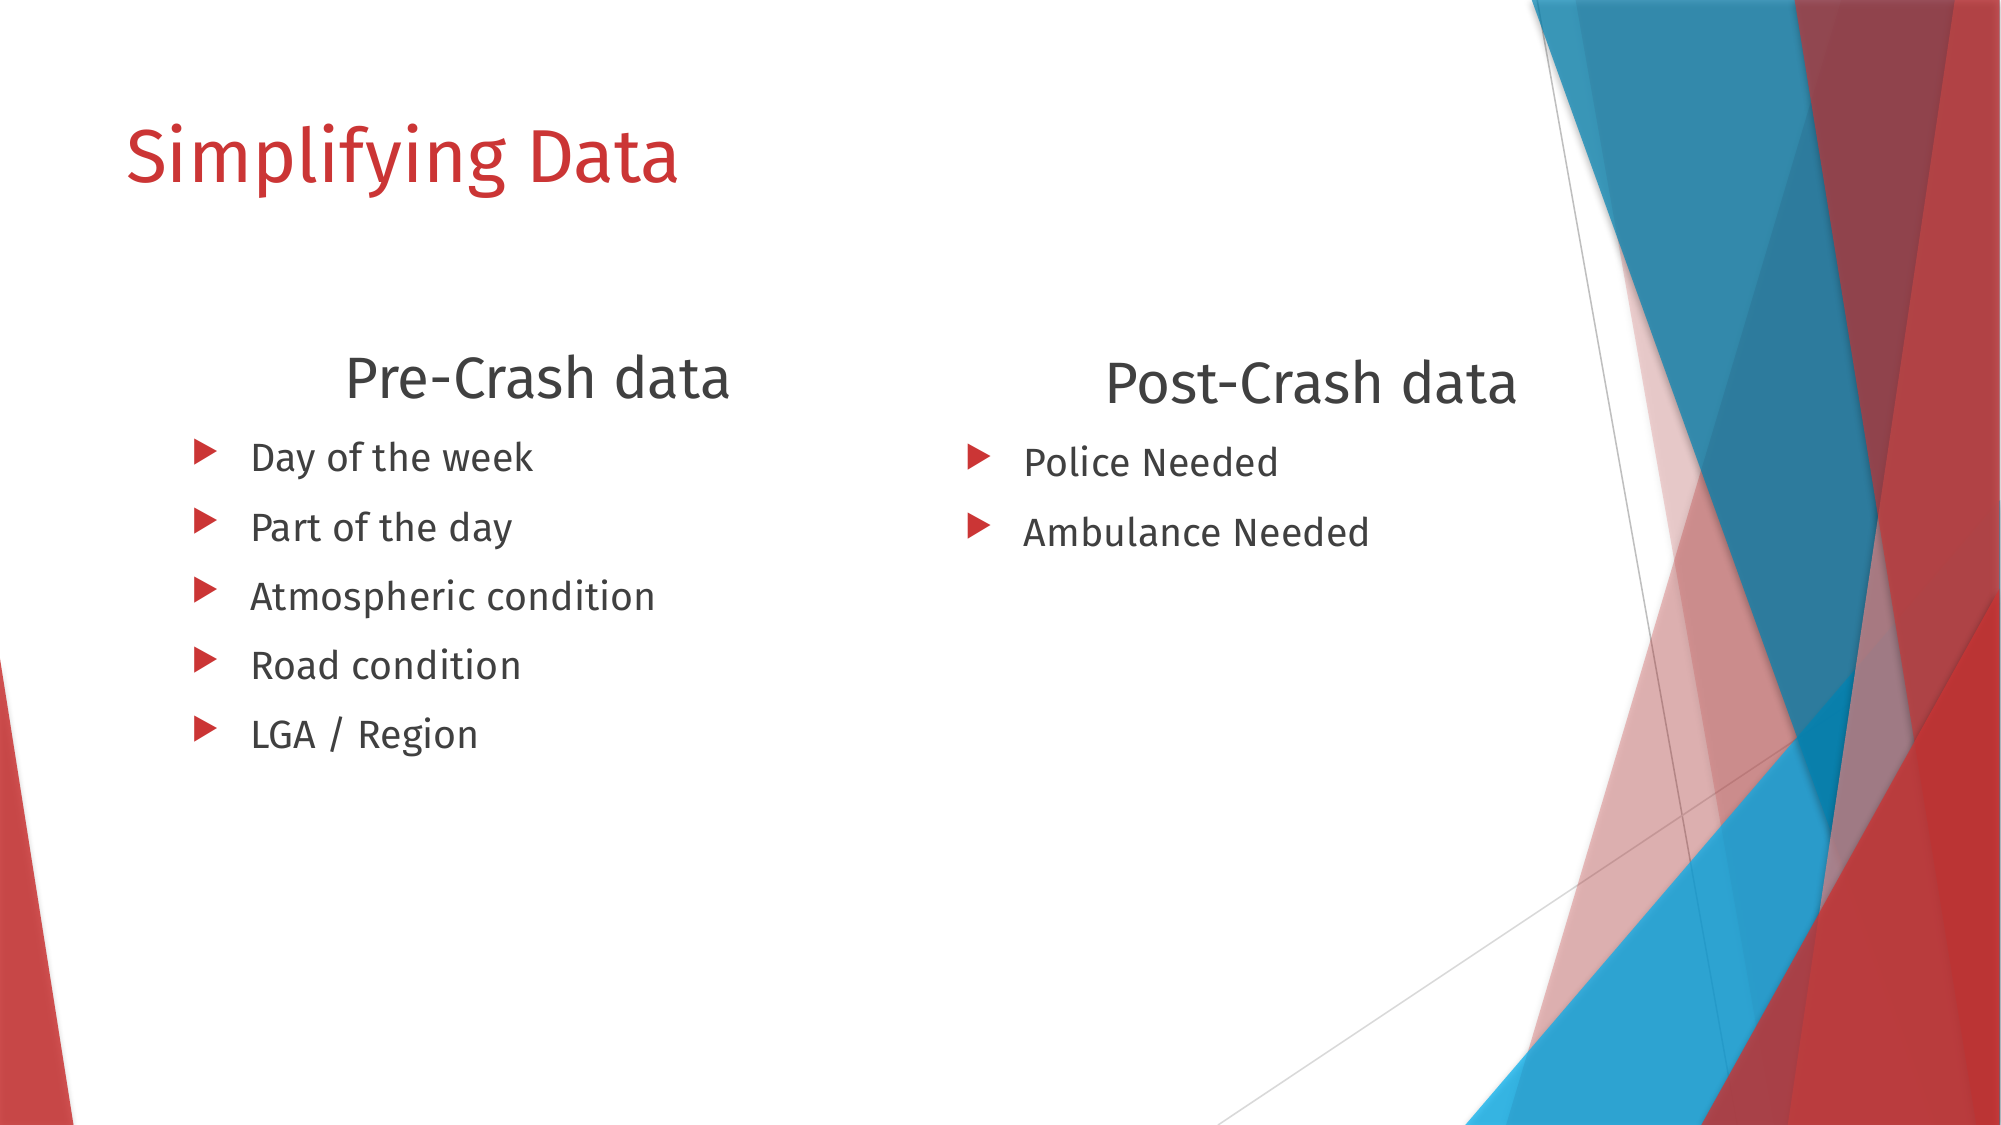

# Simplifying Data
Pre-Crash data
Day of the week
Part of the day
Atmospheric condition
Road condition
LGA / Region
Post-Crash data
Police Needed
Ambulance Needed